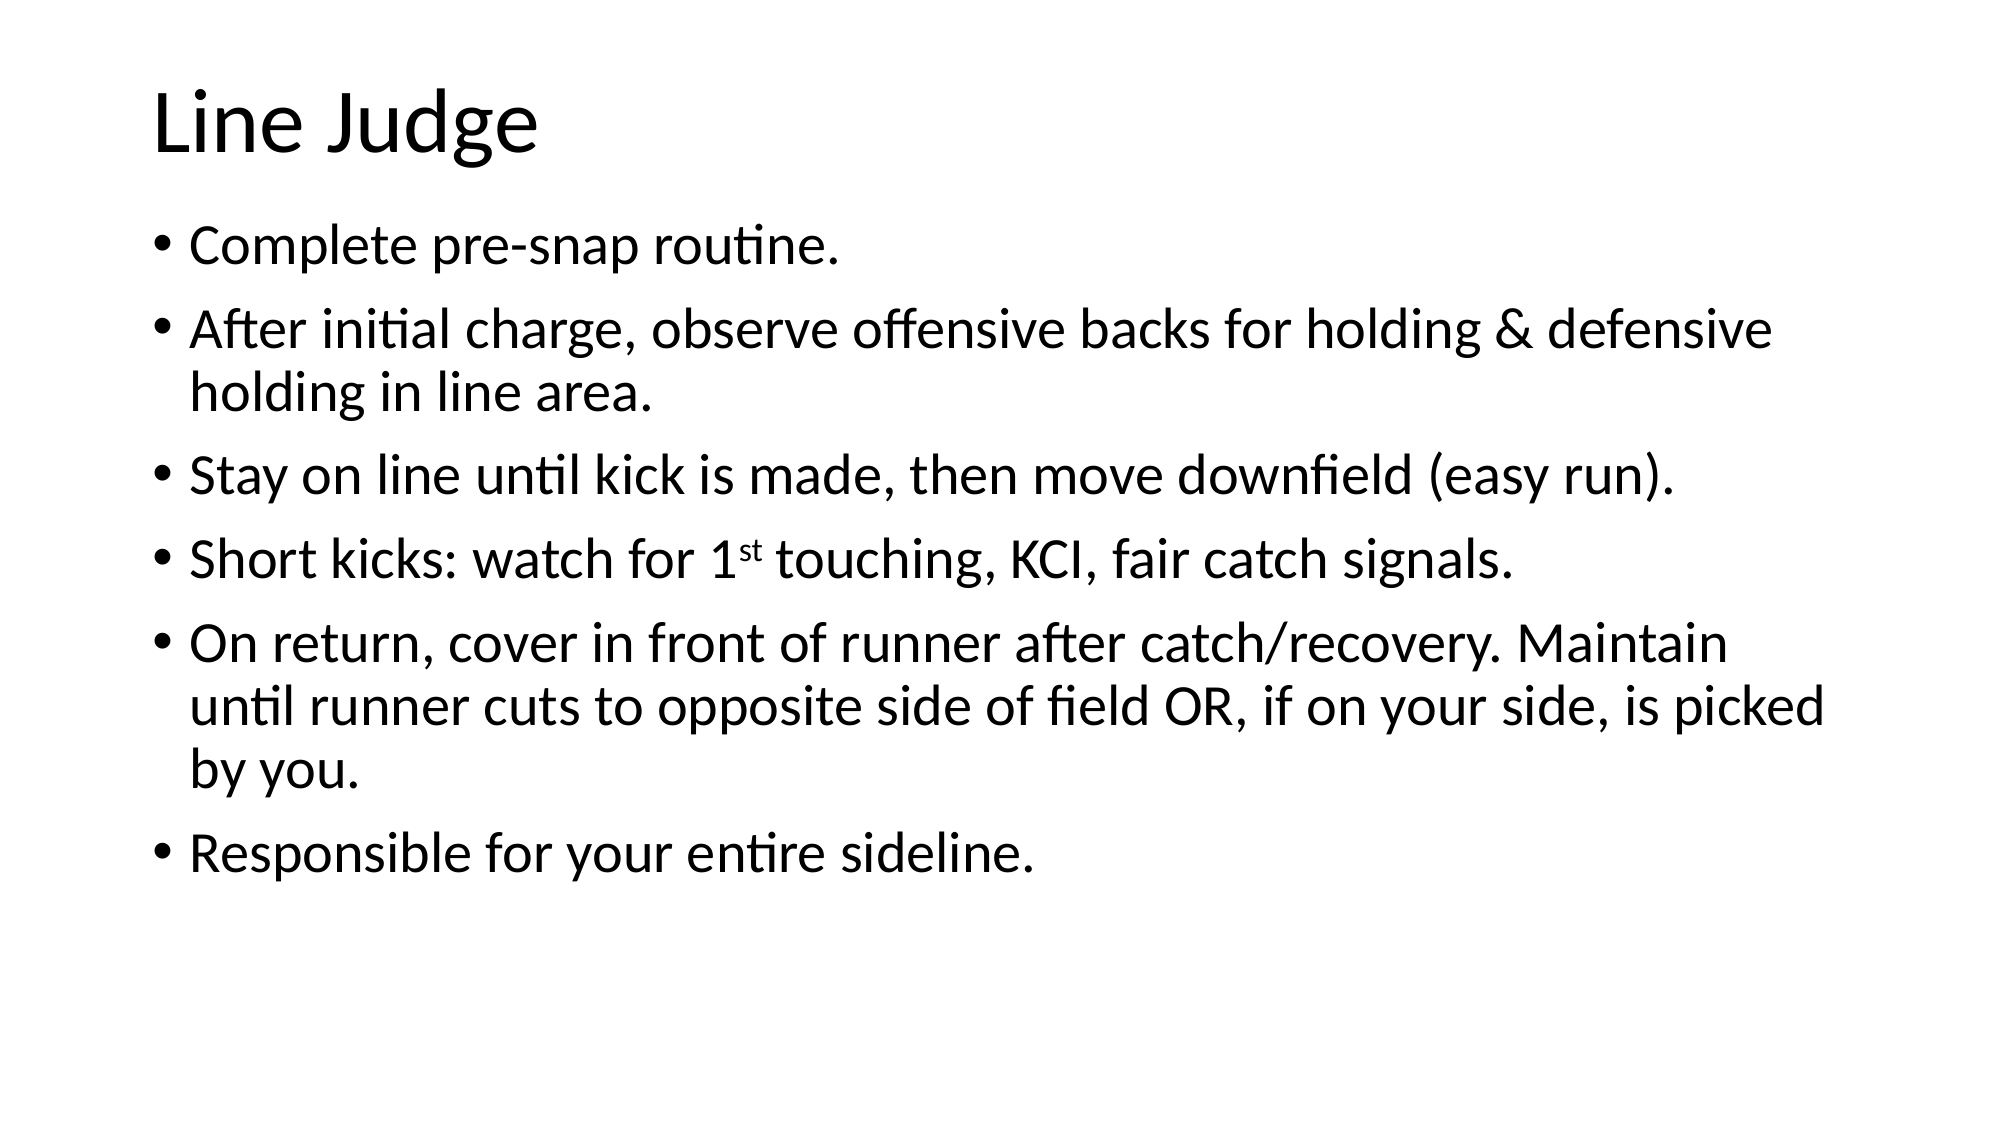

# Line Judge
Complete pre-snap routine.
After initial charge, observe offensive backs for holding & defensive holding in line area.
Stay on line until kick is made, then move downfield (easy run).
Short kicks: watch for 1st touching, KCI, fair catch signals.
On return, cover in front of runner after catch/recovery. Maintain until runner cuts to opposite side of field OR, if on your side, is picked by you.
Responsible for your entire sideline.